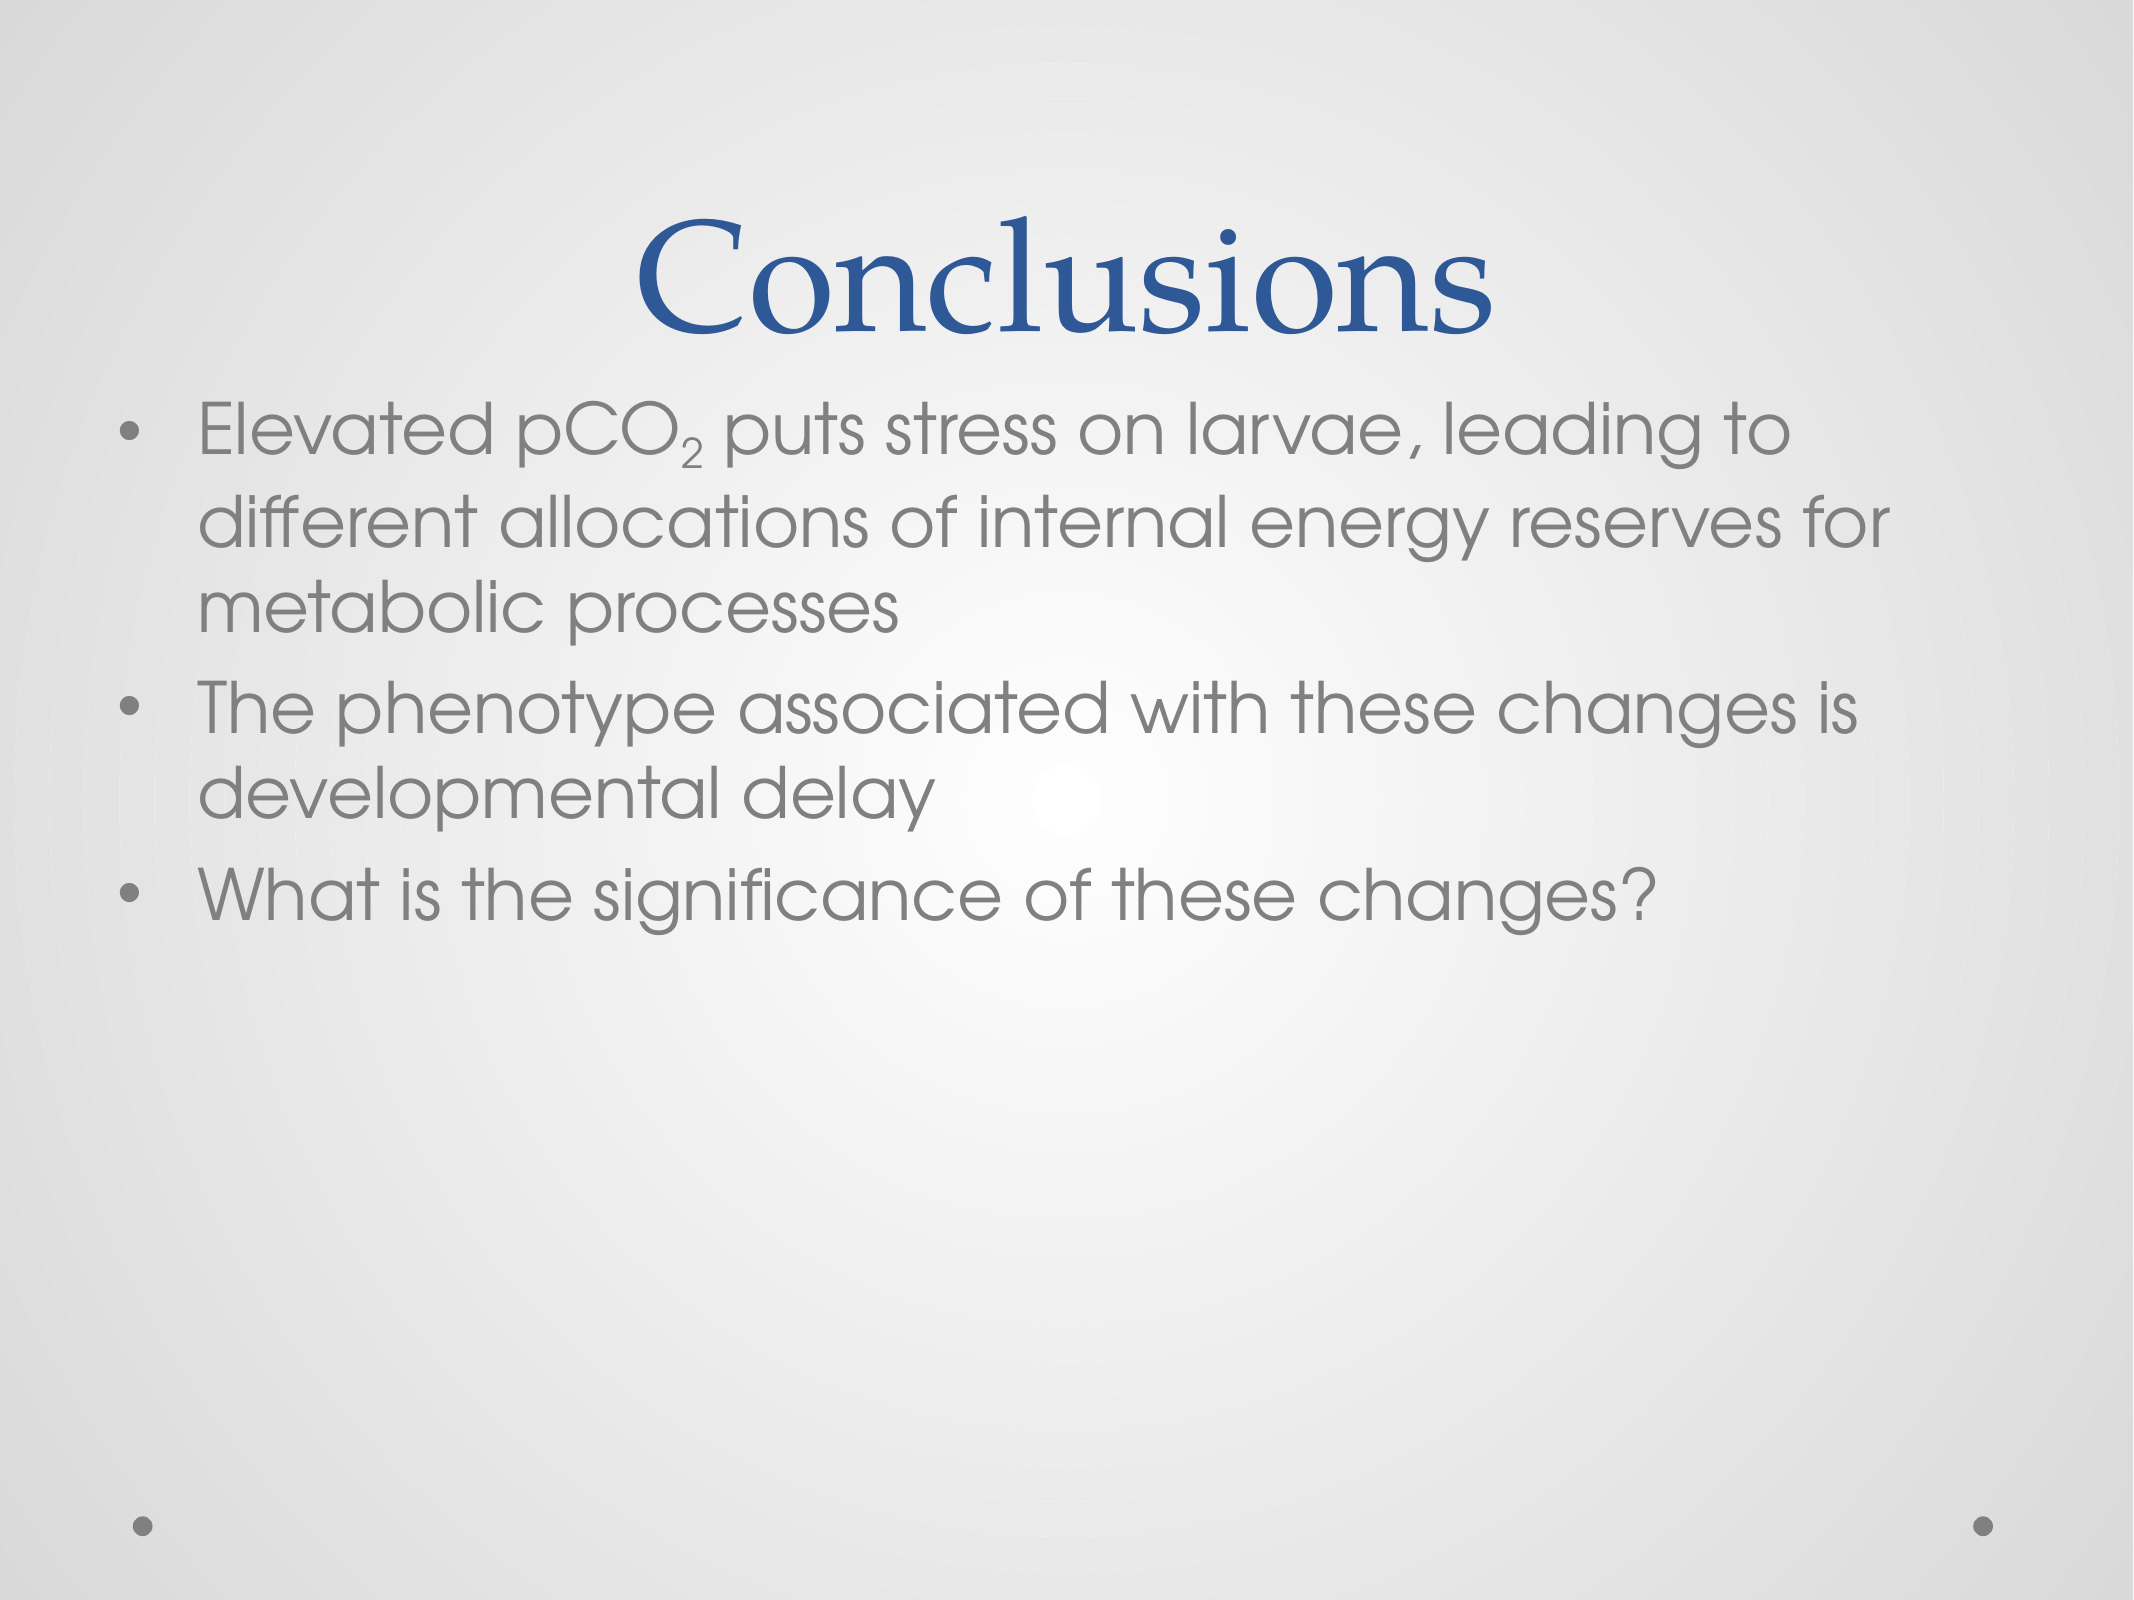

# Conclusions
Elevated pCO2 puts stress on larvae, leading to different allocations of internal energy reserves for metabolic processes
The phenotype associated with these changes is developmental delay
What is the significance of these changes?